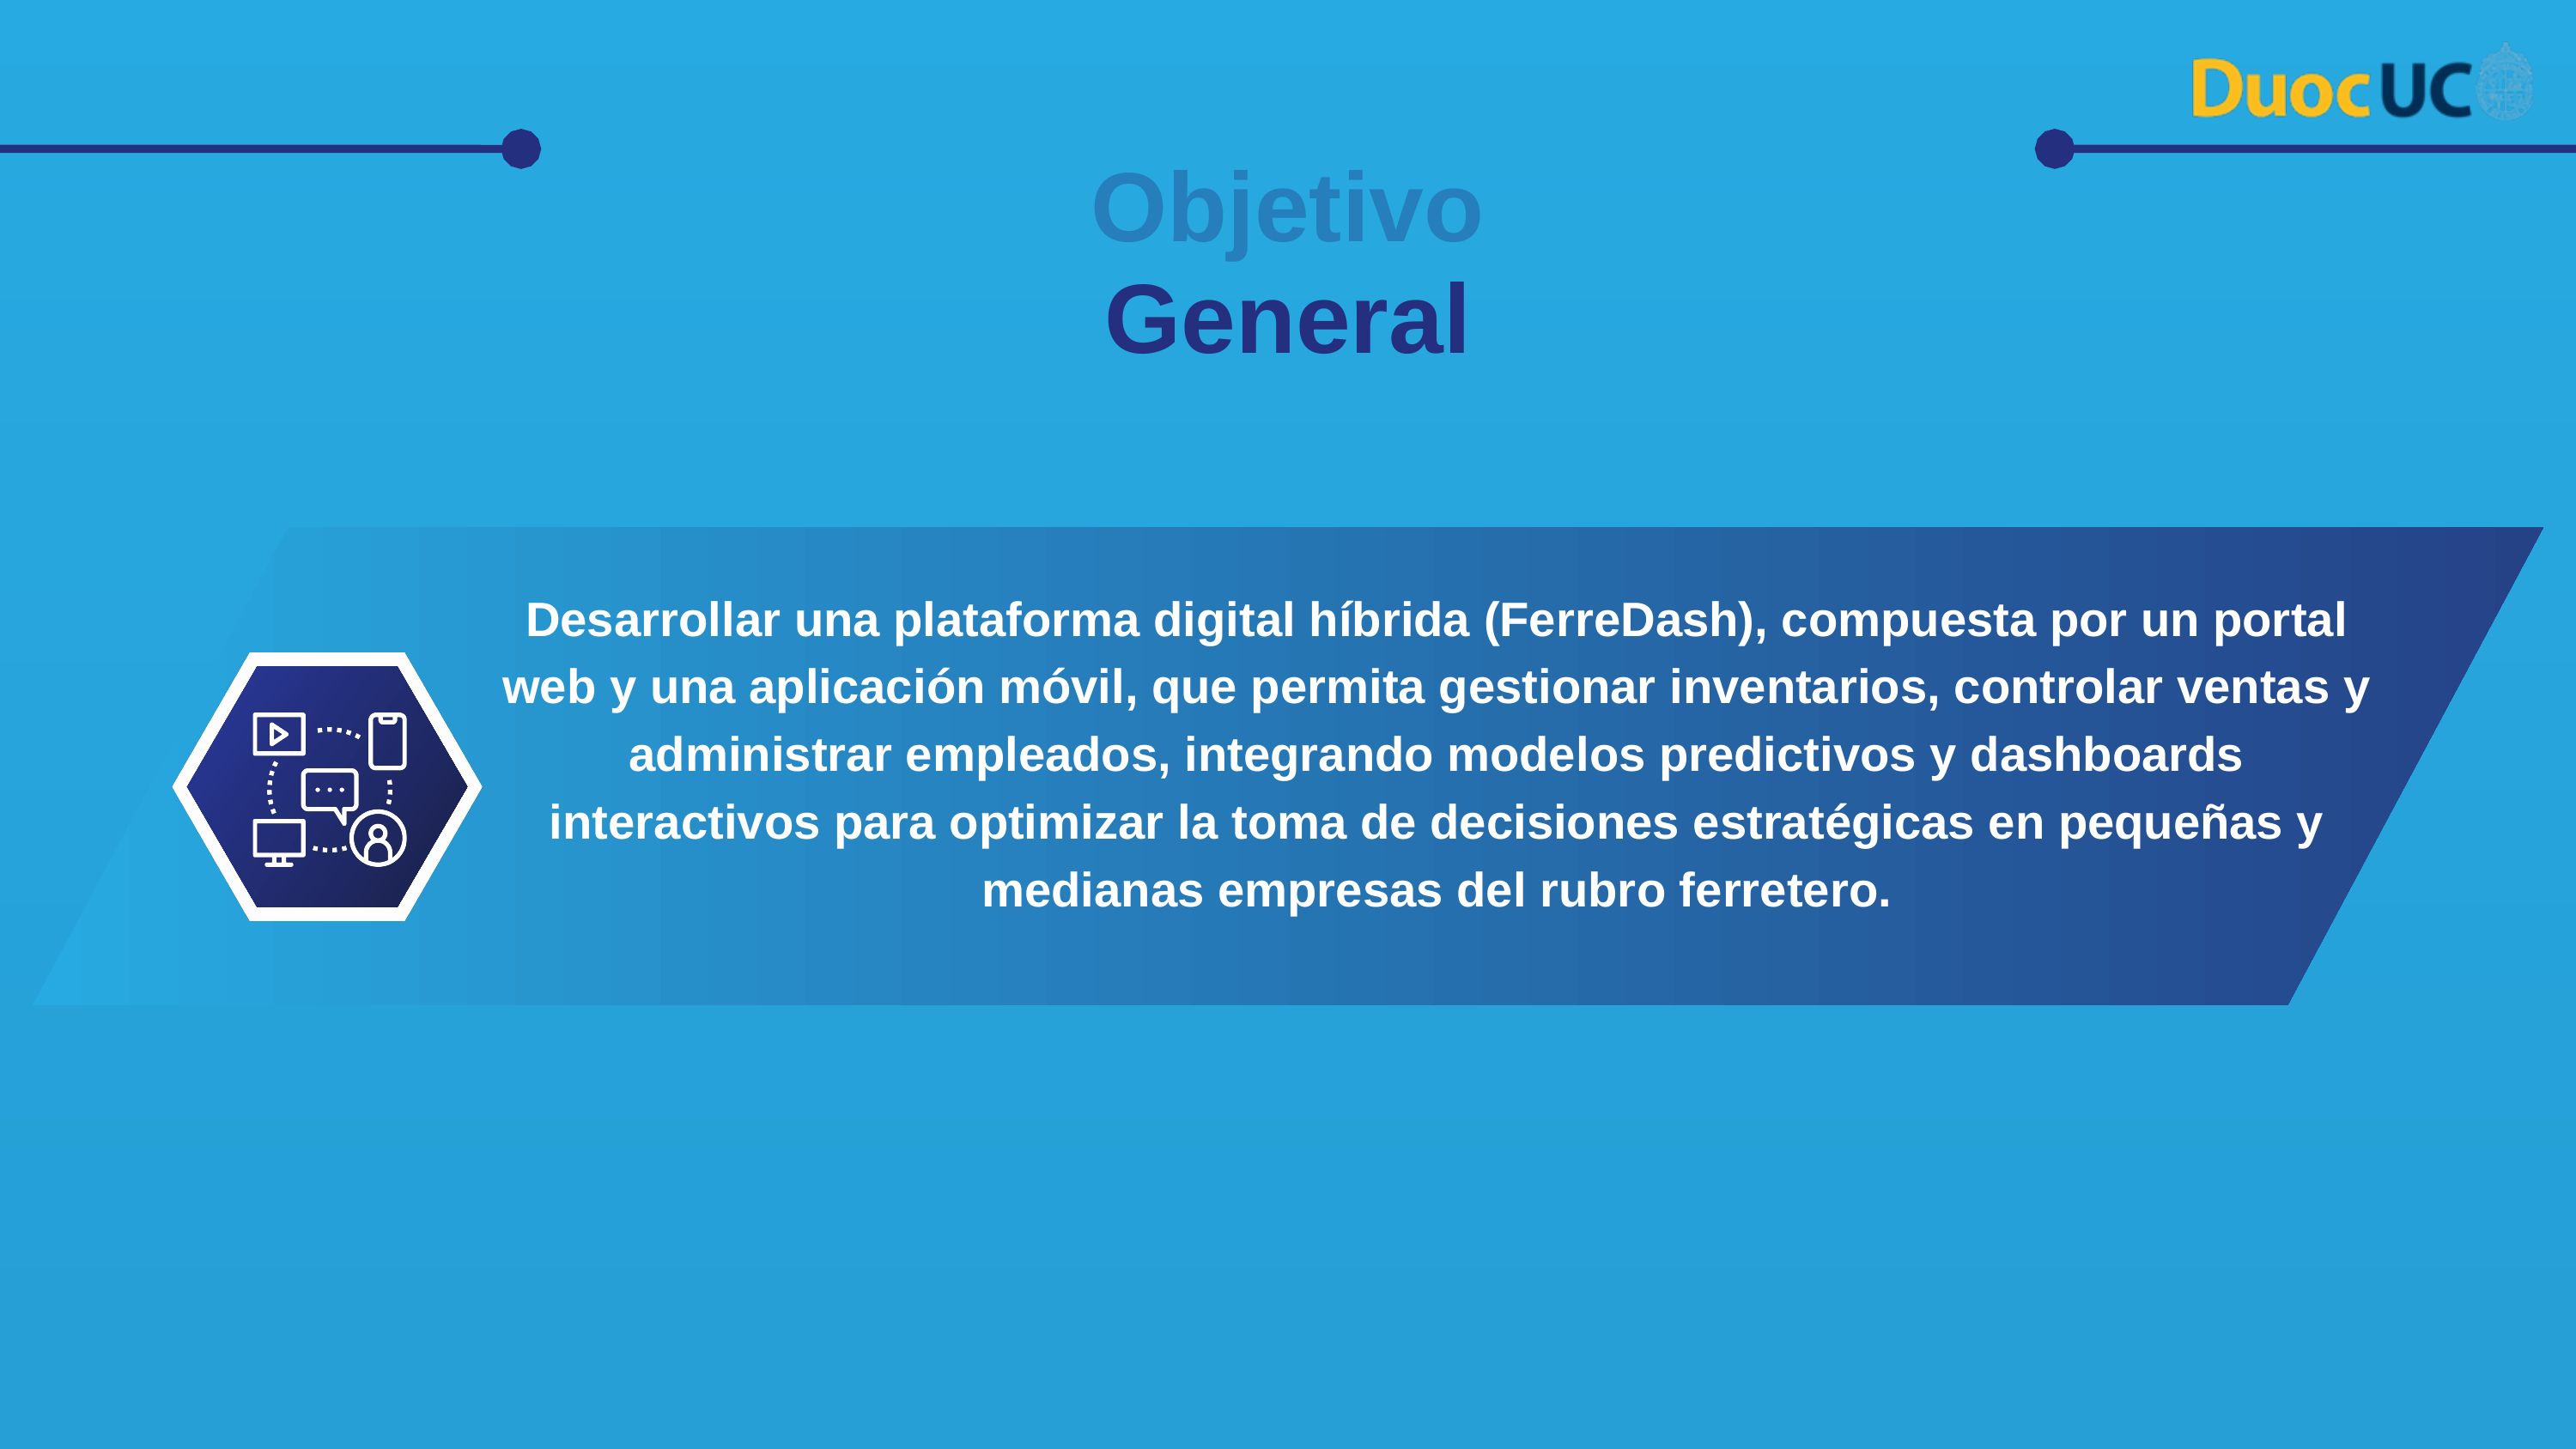

Objetivo

General

Desarrollar una plataforma digital híbrida (FerreDash), compuesta por un portal web y una aplicación móvil, que permita gestionar inventarios, controlar ventas y administrar empleados, integrando modelos predictivos y dashboards interactivos para optimizar la toma de decisiones estratégicas en pequeñas y medianas empresas del rubro ferretero.